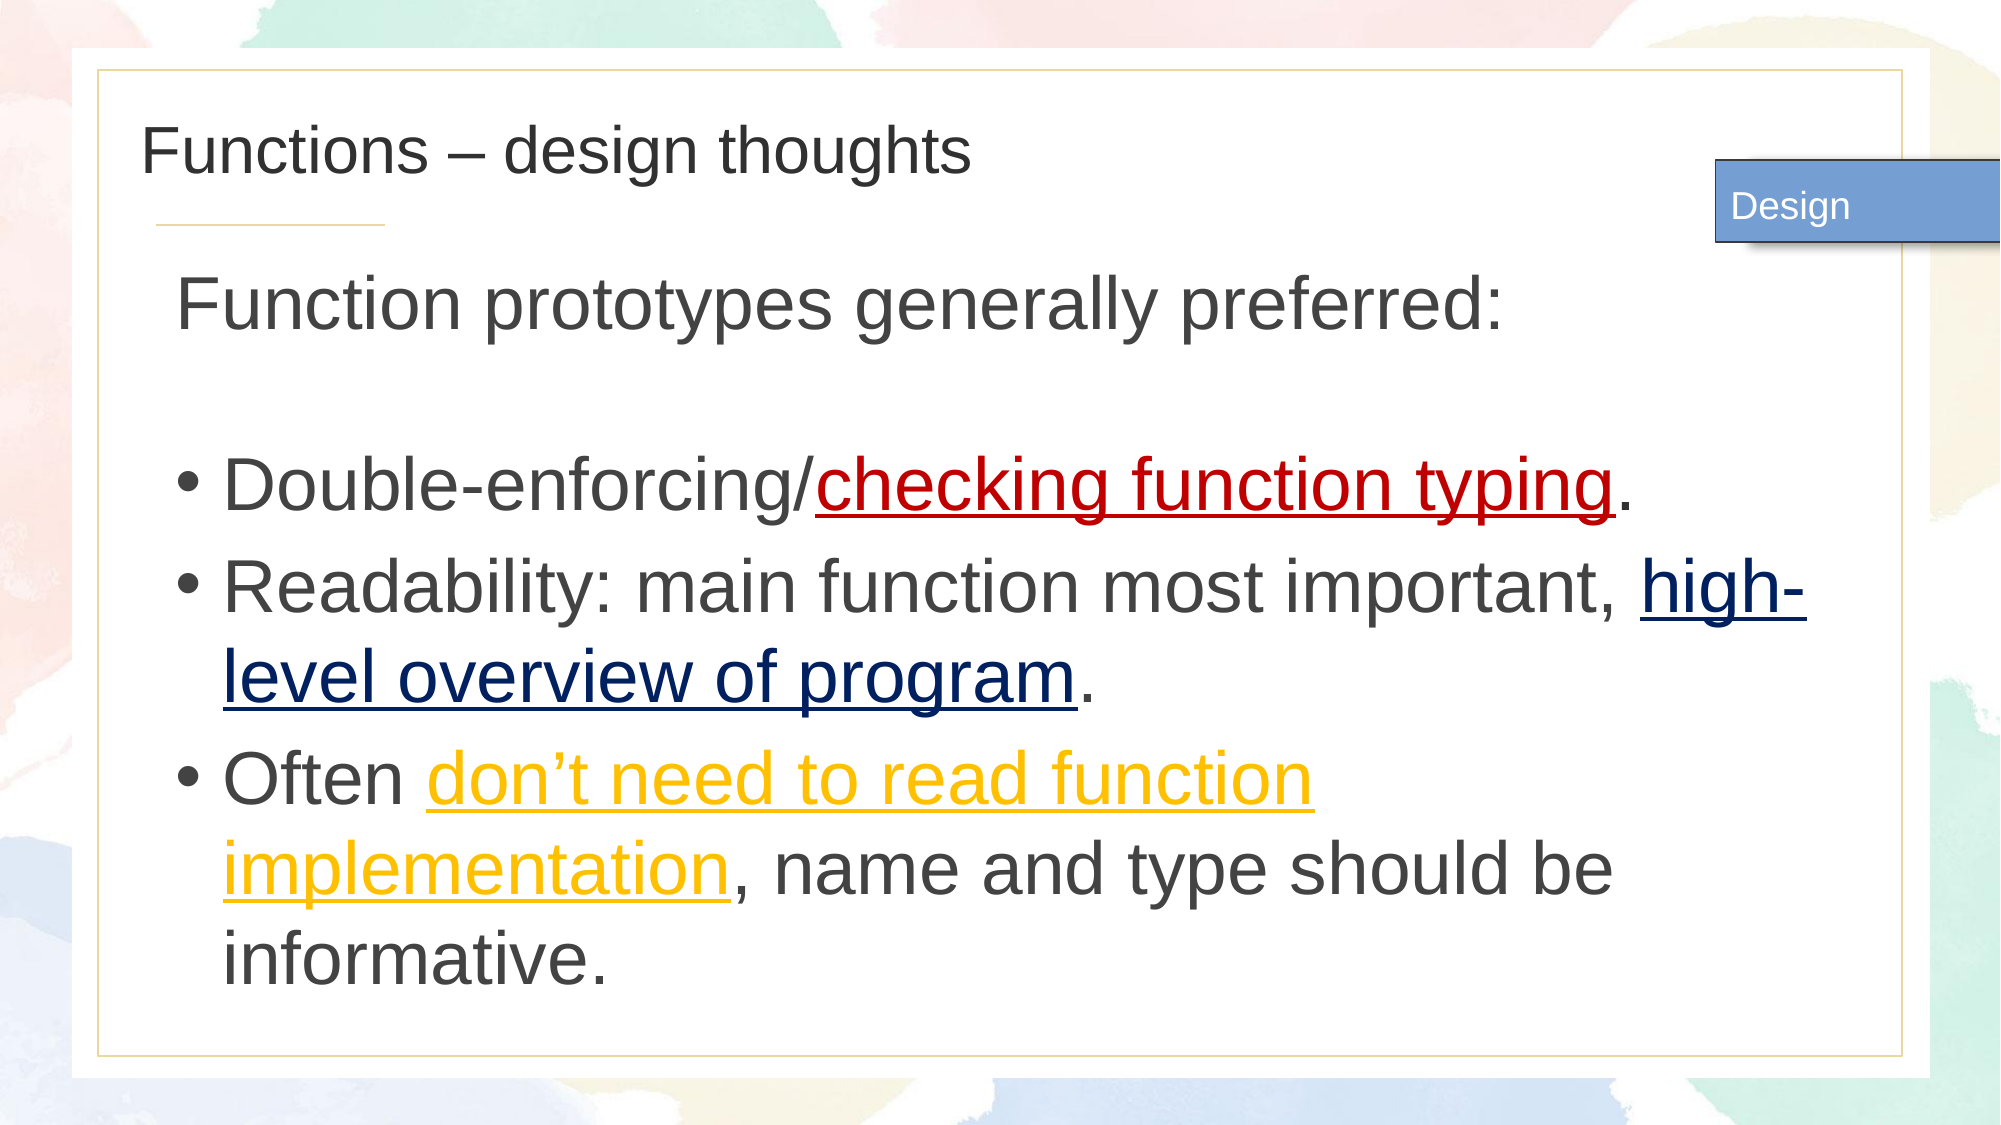

# Functions – design thoughts
Design
Function prototypes generally preferred:

Double-enforcing/checking function typing.
Readability: main function most important, high-level overview of program.
Often don’t need to read function implementation, name and type should be informative.